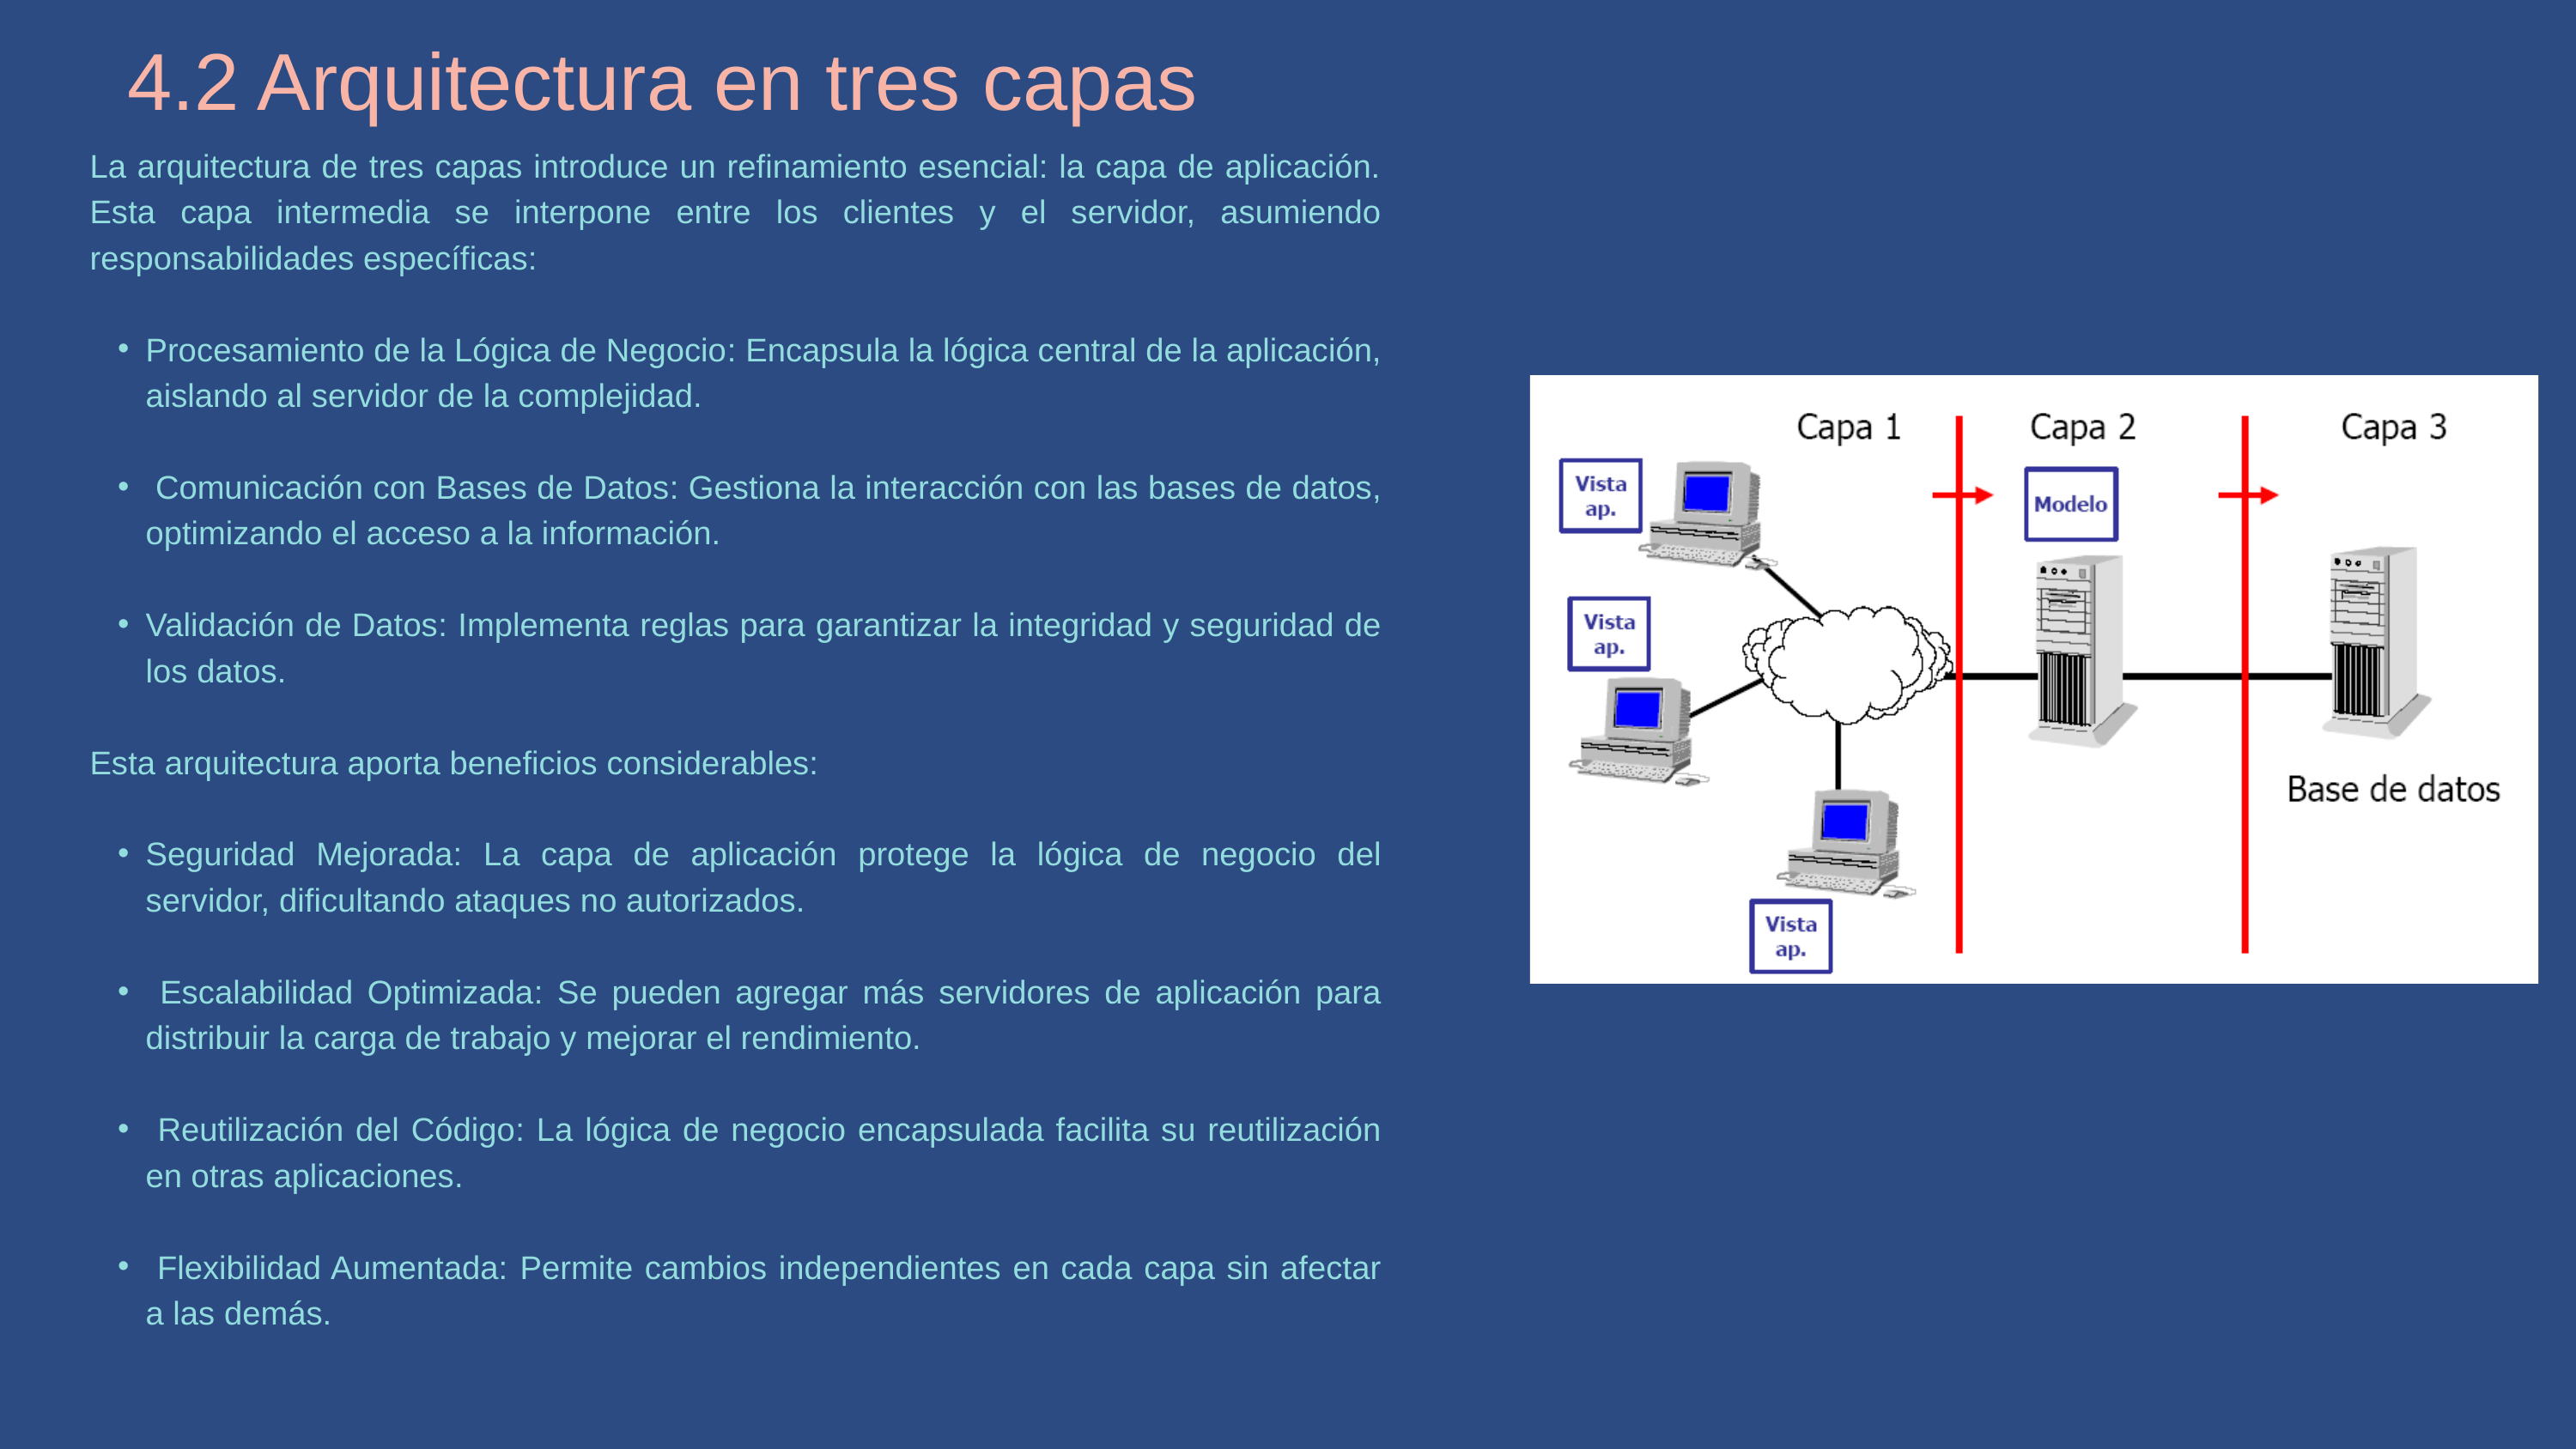

4.2 Arquitectura en tres capas
La arquitectura de tres capas introduce un refinamiento esencial: la capa de aplicación. Esta capa intermedia se interpone entre los clientes y el servidor, asumiendo responsabilidades específicas:

Procesamiento de la Lógica de Negocio: Encapsula la lógica central de la aplicación, aislando al servidor de la complejidad.

 Comunicación con Bases de Datos: Gestiona la interacción con las bases de datos, optimizando el acceso a la información.

Validación de Datos: Implementa reglas para garantizar la integridad y seguridad de los datos.

Esta arquitectura aporta beneficios considerables:

Seguridad Mejorada: La capa de aplicación protege la lógica de negocio del servidor, dificultando ataques no autorizados.

 Escalabilidad Optimizada: Se pueden agregar más servidores de aplicación para distribuir la carga de trabajo y mejorar el rendimiento.

 Reutilización del Código: La lógica de negocio encapsulada facilita su reutilización en otras aplicaciones.

 Flexibilidad Aumentada: Permite cambios independientes en cada capa sin afectar a las demás.